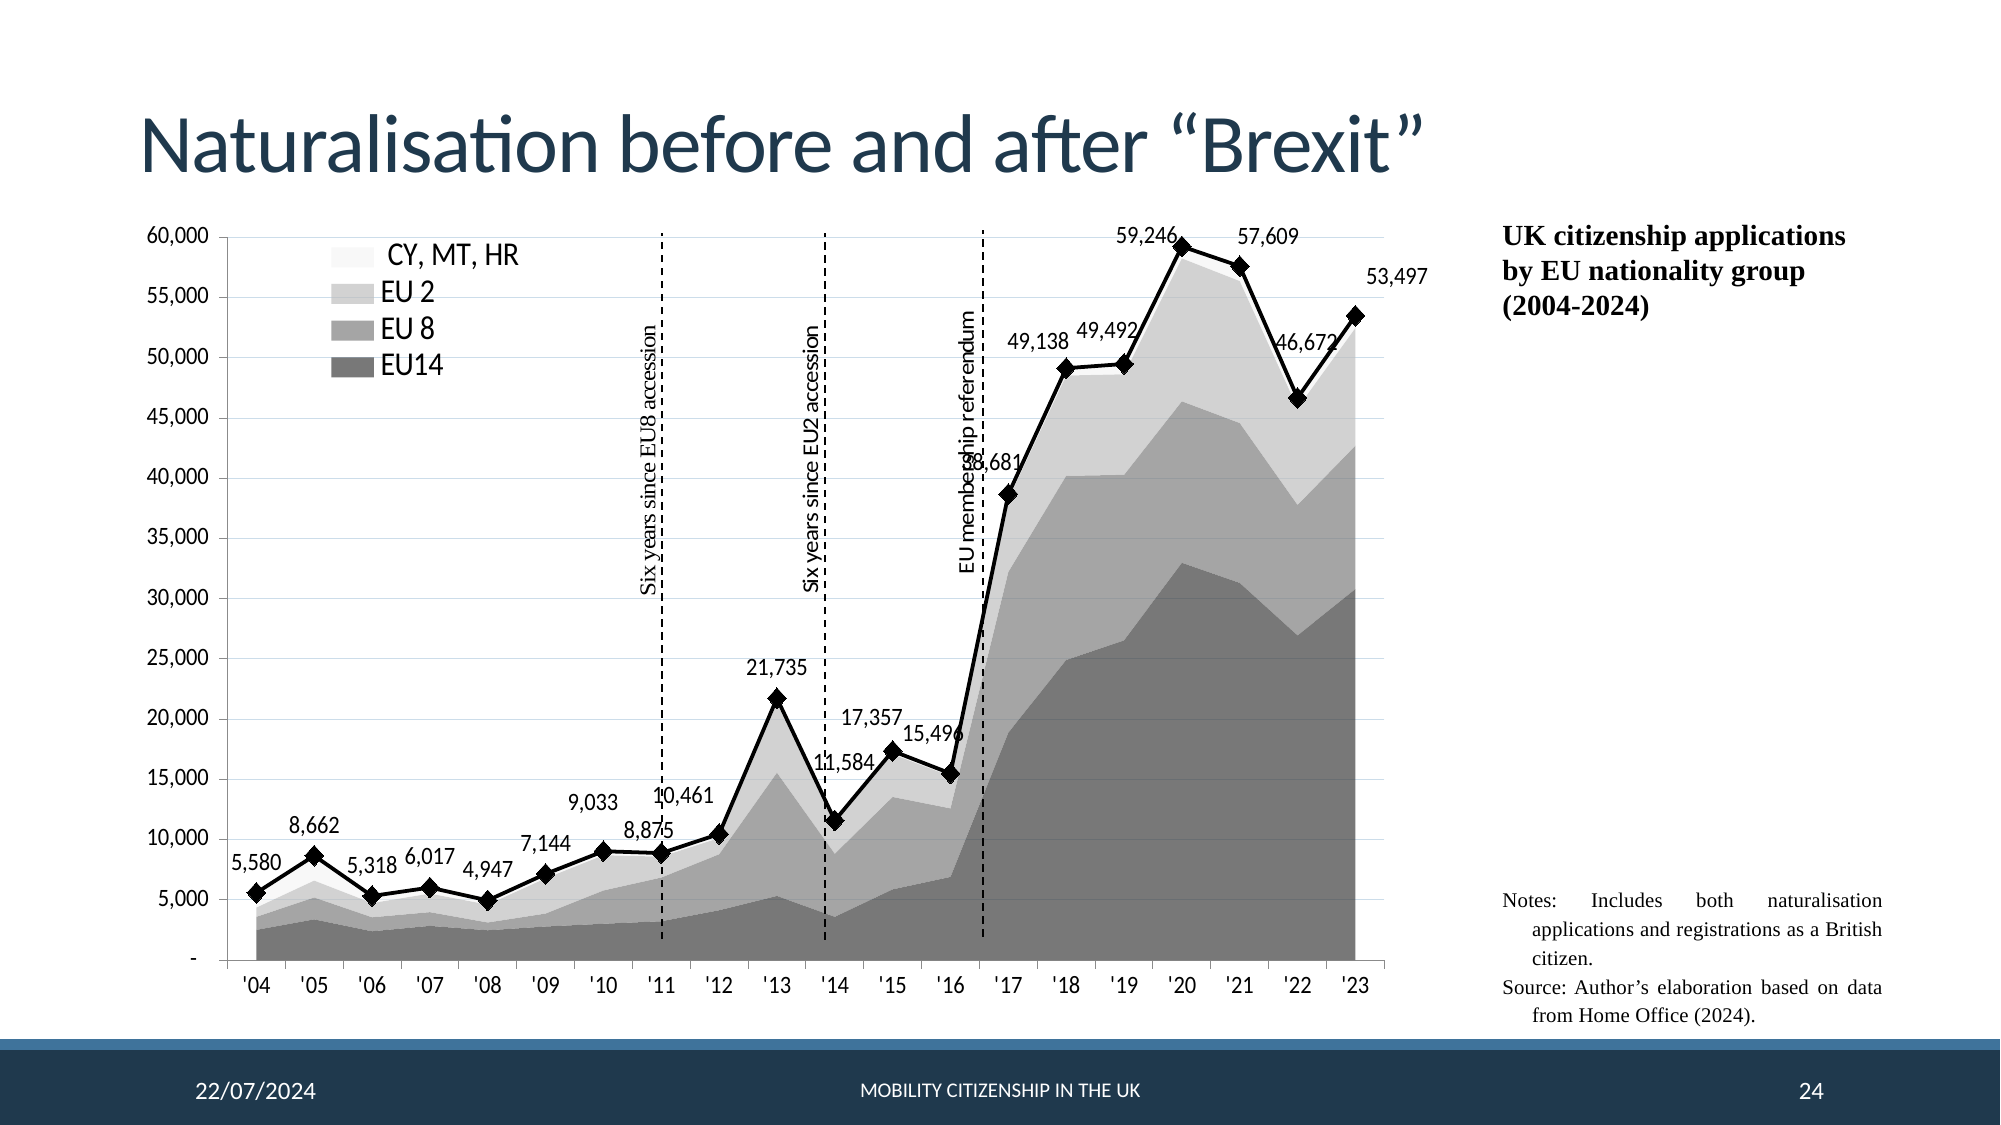

# Naturalisation before and after “Brexit”

### Chart

| Category | EU14 | EU 8 | EU 2 |  CY, MT, HR  | EU27 |
|---|---|---|---|---|---|
| '04 | 2502.0 | 1086.0 | 768.0 | 1224.0 | 5580.0 |
| '05 | 3376.0 | 1820.0 | 1399.0 | 2067.0 | 8662.0 |
| '06 | 2383.0 | 1164.0 | 1181.0 | 590.0 | 5318.0 |
| '07 | 2835.0 | 1140.0 | 1545.0 | 497.0 | 6017.0 |
| '08 | 2466.0 | 647.0 | 1488.0 | 346.0 | 4947.0 |
| '09 | 2783.0 | 1075.0 | 2923.0 | 363.0 | 7144.0 |
| '10 | 3014.0 | 2757.0 | 2928.0 | 334.0 | 9033.0 |
| '11 | 3219.0 | 3629.0 | 1732.0 | 295.0 | 8875.0 |
| '12 | 4132.0 | 4647.0 | 1354.0 | 328.0 | 10461.0 |
| '13 | 5323.0 | 10234.0 | 5745.0 | 433.0 | 21735.0 |
| '14 | 3585.0 | 5236.0 | 2552.0 | 211.0 | 11584.0 |
| '15 | 5868.0 | 7675.0 | 3554.0 | 260.0 | 17357.0 |
| '16 | 6899.0 | 5690.0 | 2677.0 | 230.0 | 15496.0 |
| '17 | 18881.0 | 13343.0 | 6021.0 | 436.0 | 38681.0 |
| '18 | 24912.0 | 15291.0 | 8329.0 | 606.0 | 49138.0 |
| '19 | 26540.0 | 13739.0 | 8353.0 | 860.0 | 49492.0 |
| '20 | 32982.0 | 13409.0 | 11866.0 | 989.0 | 59246.0 |
| '21 | 31310.0 | 13272.0 | 11791.0 | 1236.0 | 57609.0 |
| '22 | 26949.0 | 10835.0 | 8052.0 | 836.0 | 46672.0 |
| '23 | 30799.0 | 11897.0 | 9780.0 | 1021.0 | 53497.0 |
UK citizenship applications by EU nationality group (2004-2024)

Notes: Includes both naturalisation applications and registrations as a British citizen.
Source: Author’s elaboration based on data from Home Office (2024).
22/07/2024
Mobility citizenship in the UK
24